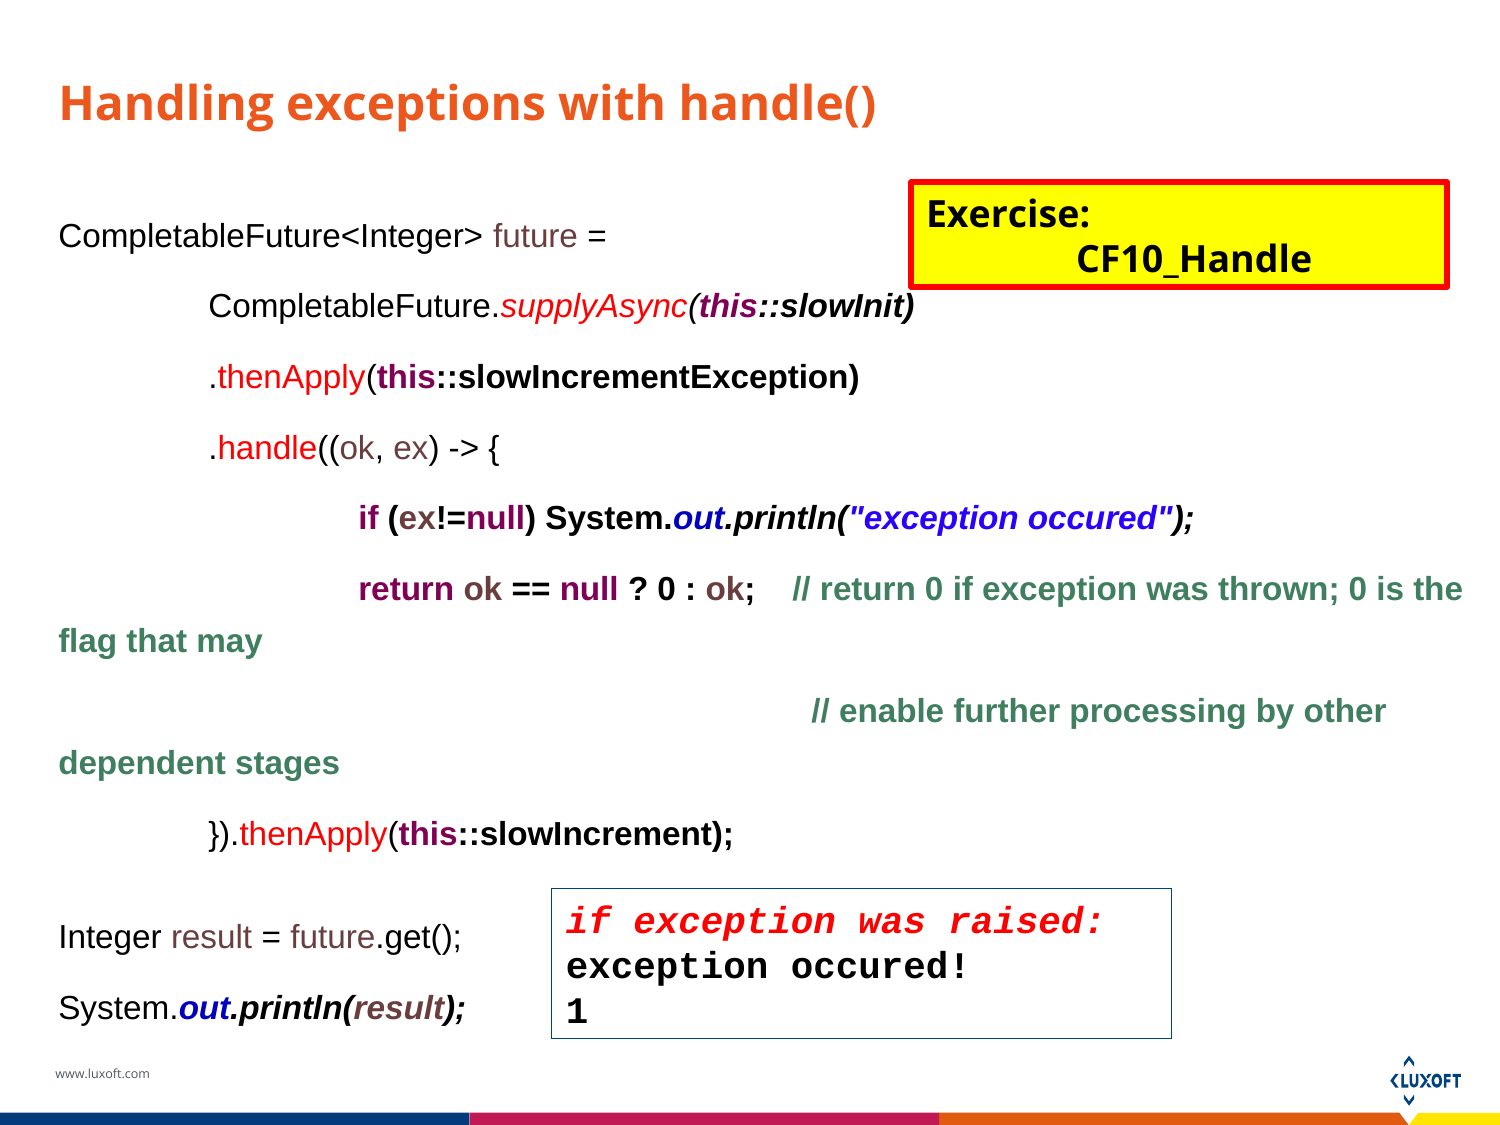

# Handling exceptions with handle()
Exercise:
	CF10_Handle
CompletableFuture<Integer> future =
	CompletableFuture.supplyAsync(this::slowInit)
	.thenApply(this::slowIncrementException)
	.handle((ok, ex) -> {
		if (ex!=null) System.out.println("exception occured");
		return ok == null ? 0 : ok;    // return 0 if exception was thrown; 0 is the flag that may
		                                                 // enable further processing by other dependent stages
	}).thenApply(this::slowIncrement);
Integer result = future.get();
System.out.println(result);

if exception was raised:
exception occured!
1